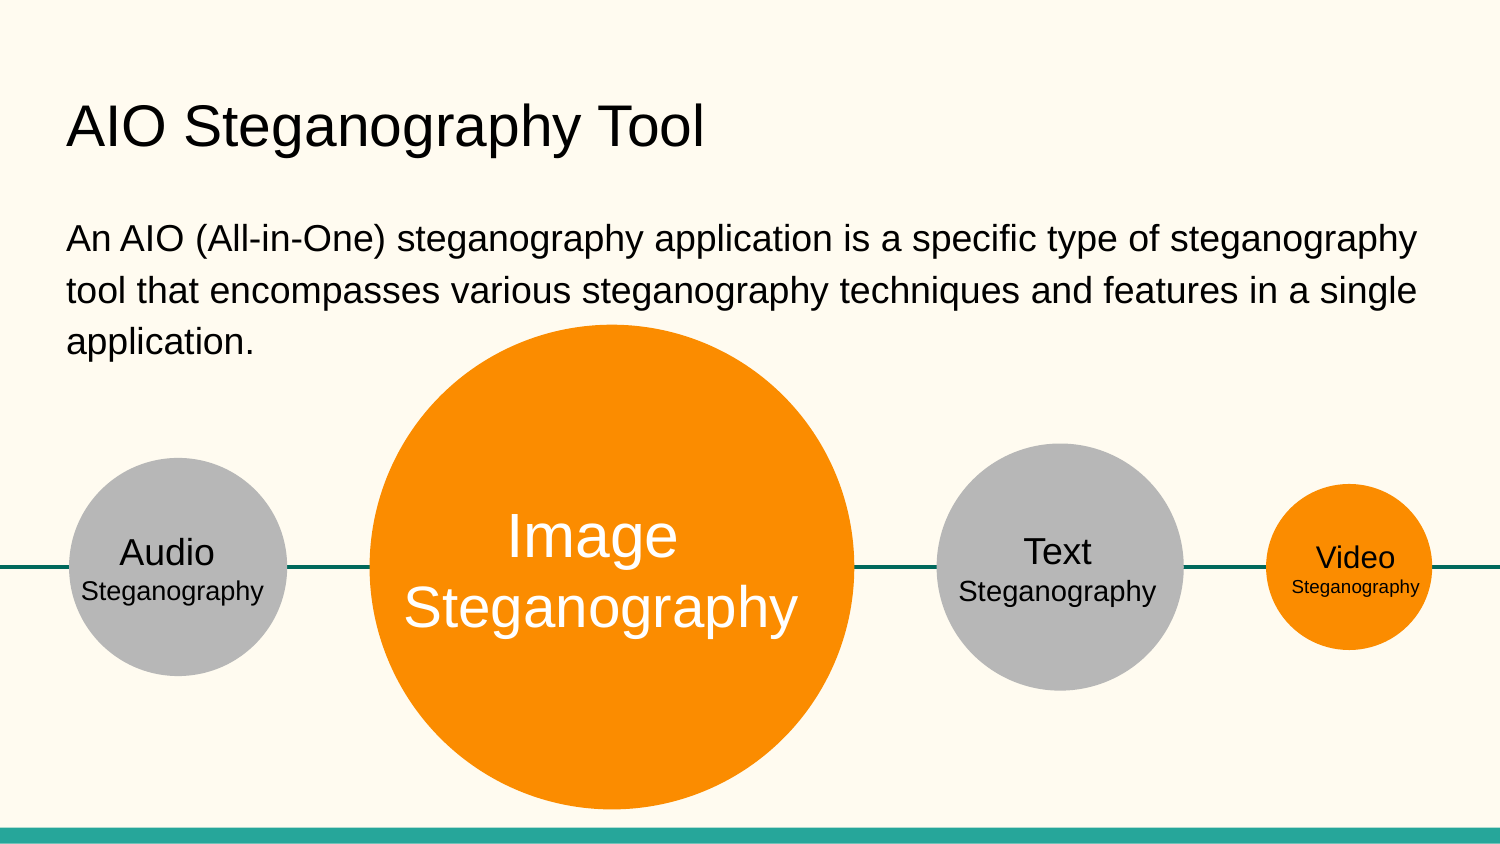

# AIO Steganography Tool
An AIO (All-in-One) steganography application is a specific type of steganography tool that encompasses various steganography techniques and features in a single application.

Audio  Steganography
Image
Steganography
Text
Steganography
Video
Steganography